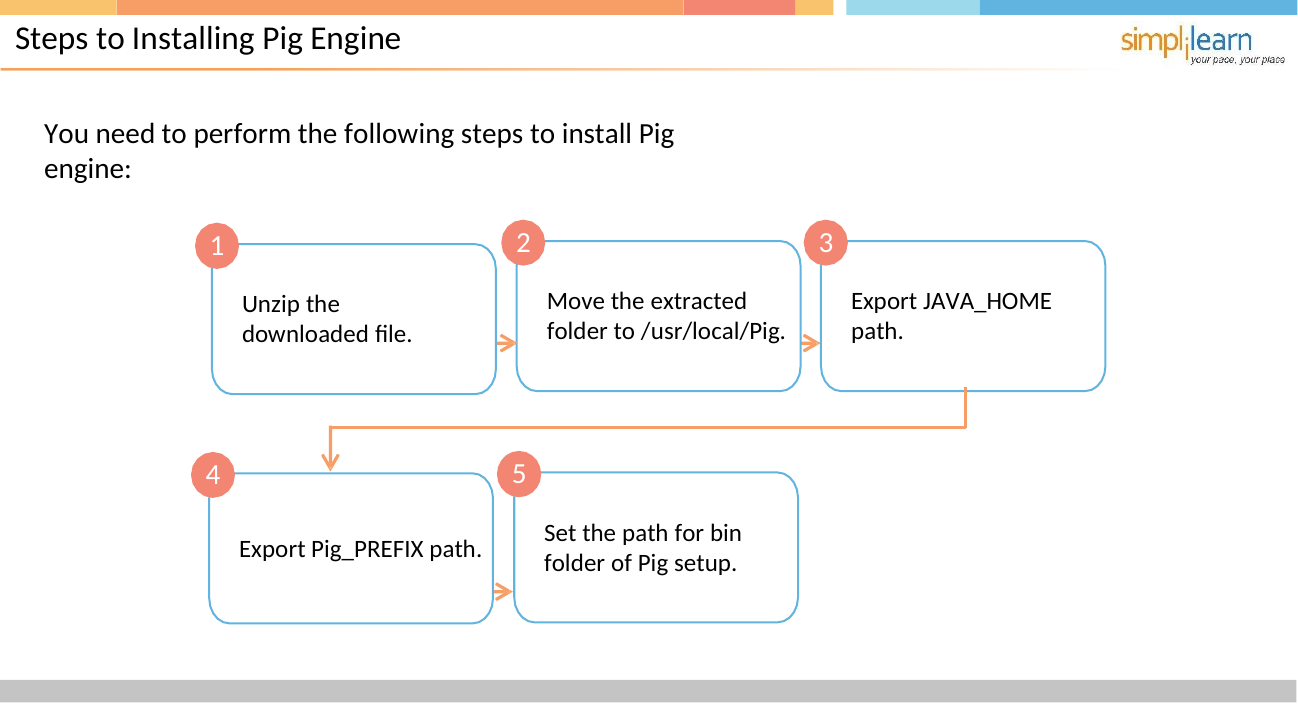

# Steps to Installing Pig Engine

You need to perform the following steps to install Pig engine:

2
3

1

Move the extracted
folder to /usr/local/Pig.
Export JAVA_HOME
path.
Unzip the
downloaded file.

5
4

Set the path for bin
folder of Pig setup.
Export Pig_PREFIX path.